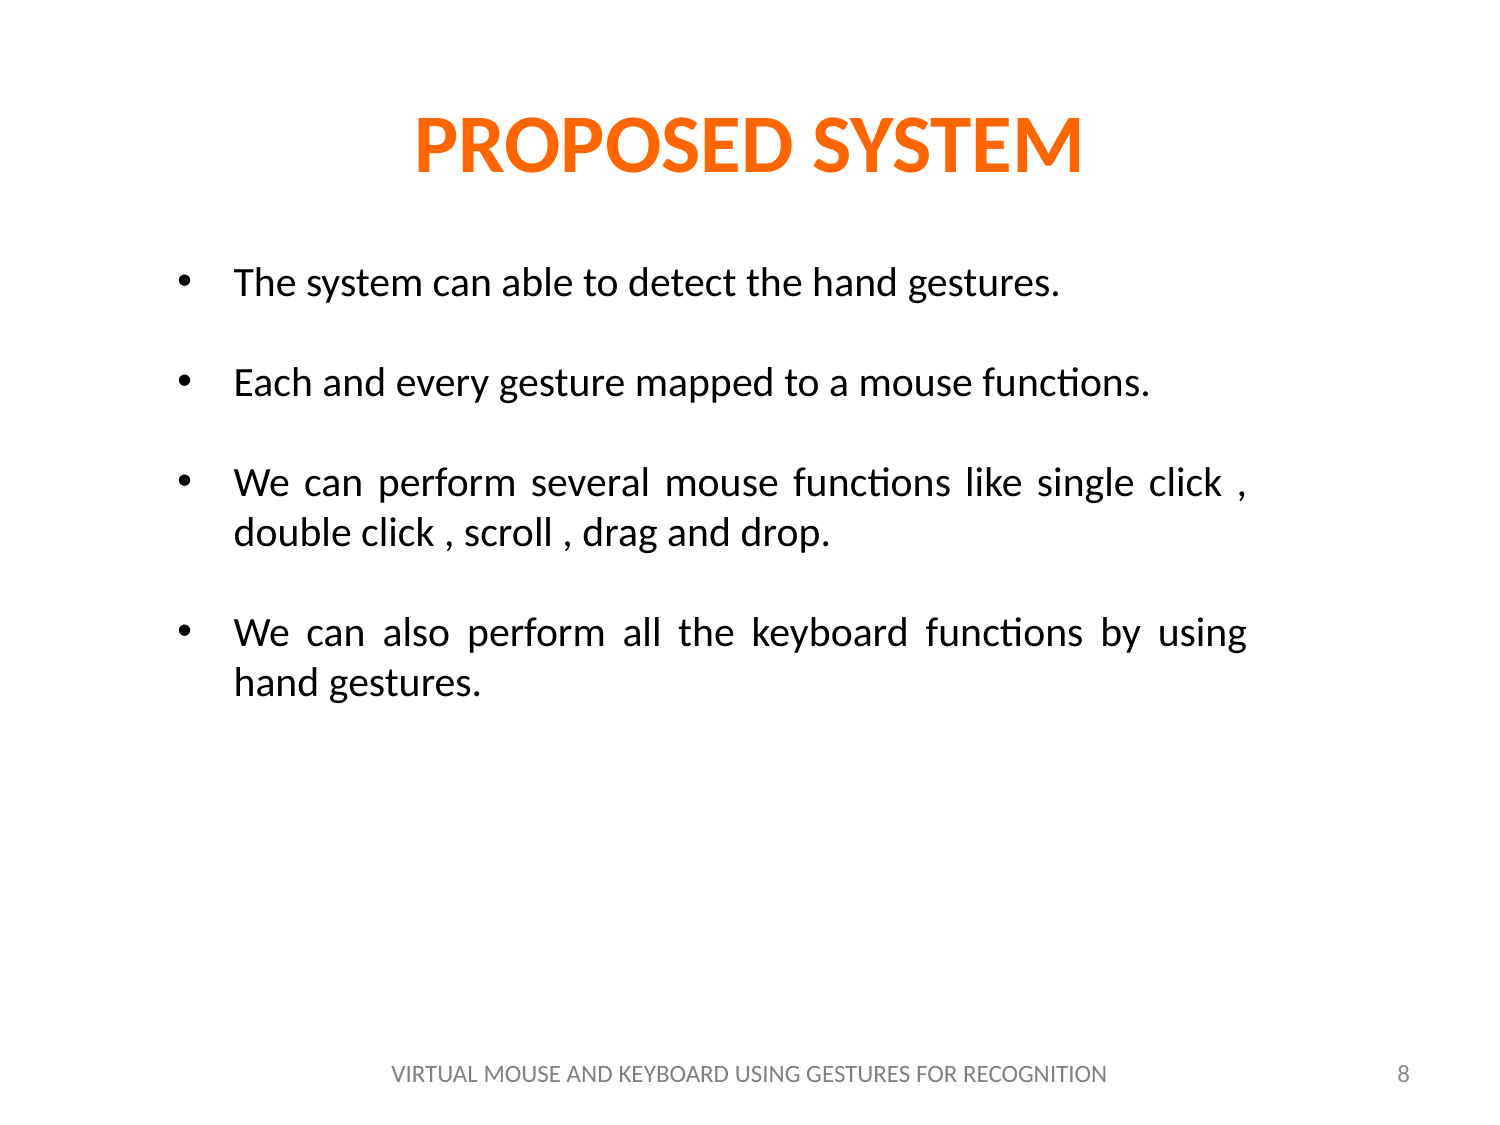

# PROPOSED SYSTEM

The system can able to detect the hand gestures.

Each and every gesture mapped to a mouse functions.

We can perform several mouse functions like single click , double click , scroll , drag and drop.

We can also perform all the keyboard functions by using hand gestures.

VIRTUAL MOUSE AND KEYBOARD USING GESTURES FOR RECOGNITION
8